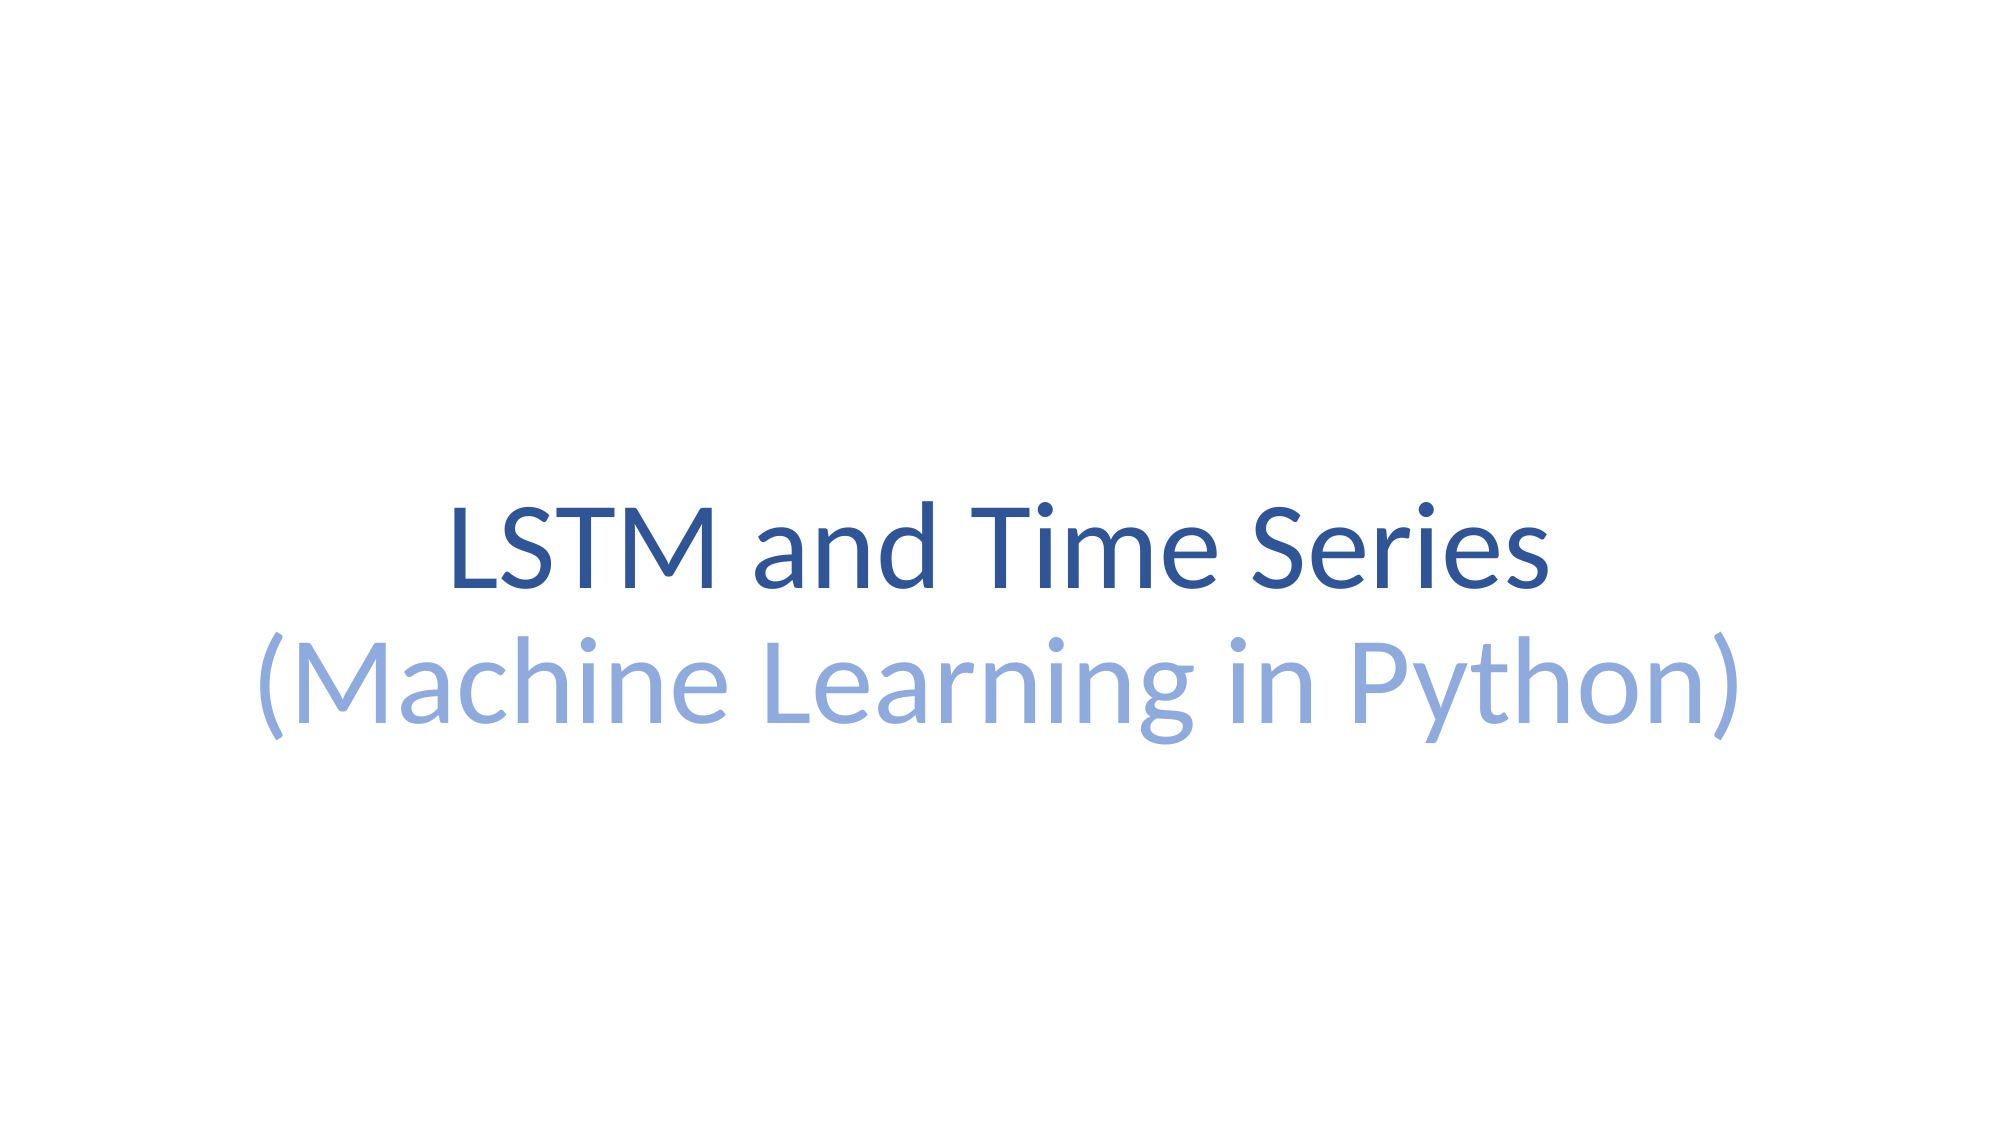

# LSTM and Time Series (Machine Learning in Python)